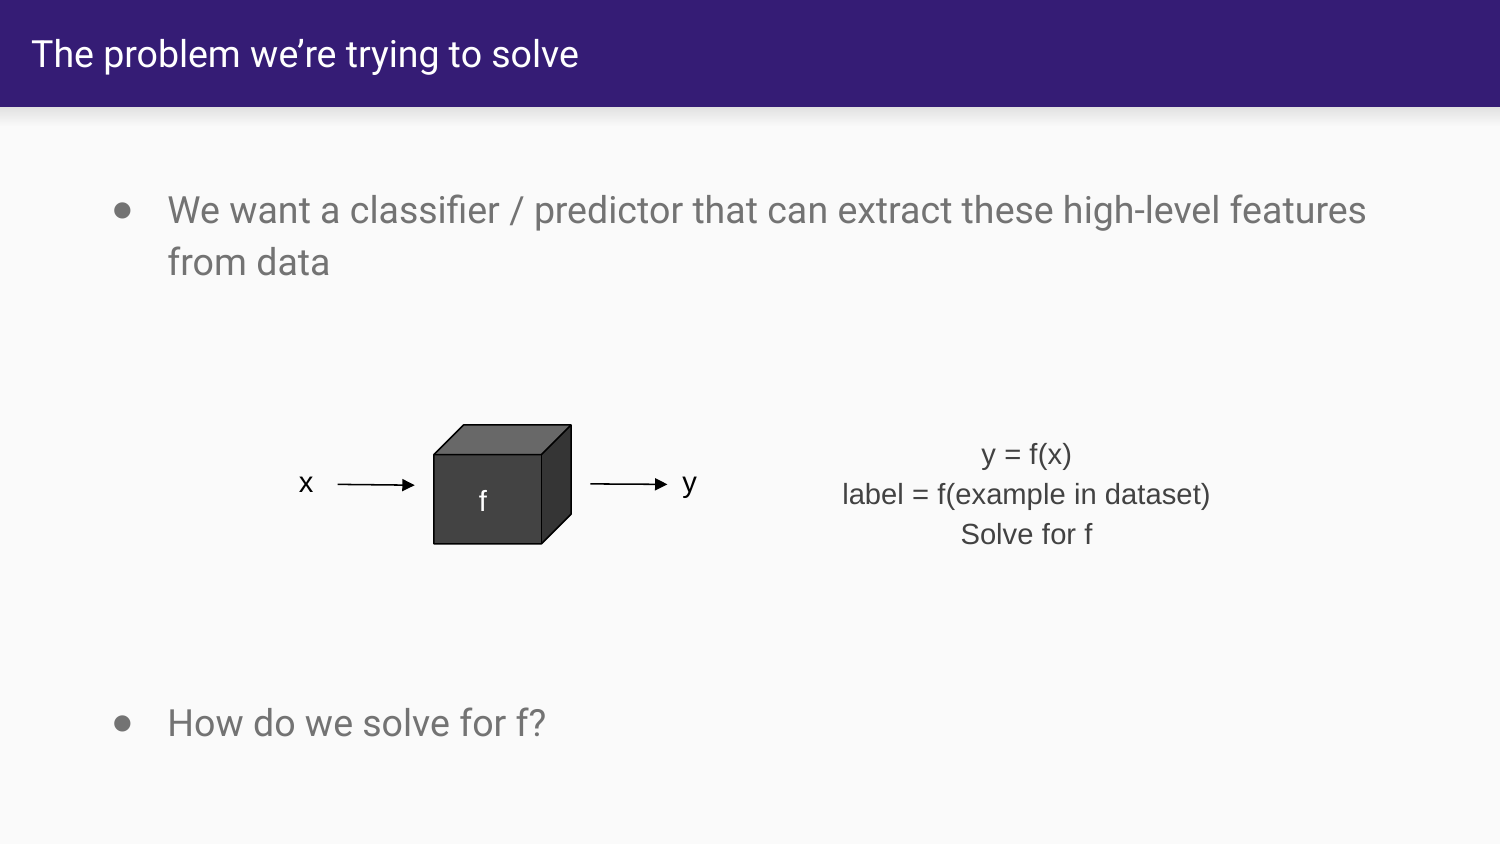

# The problem we’re trying to solve
We want a classifier / predictor that can extract these high-level features from data
y = f(x)
label = f(example in dataset)
Solve for f

x
y
f
How do we solve for f?